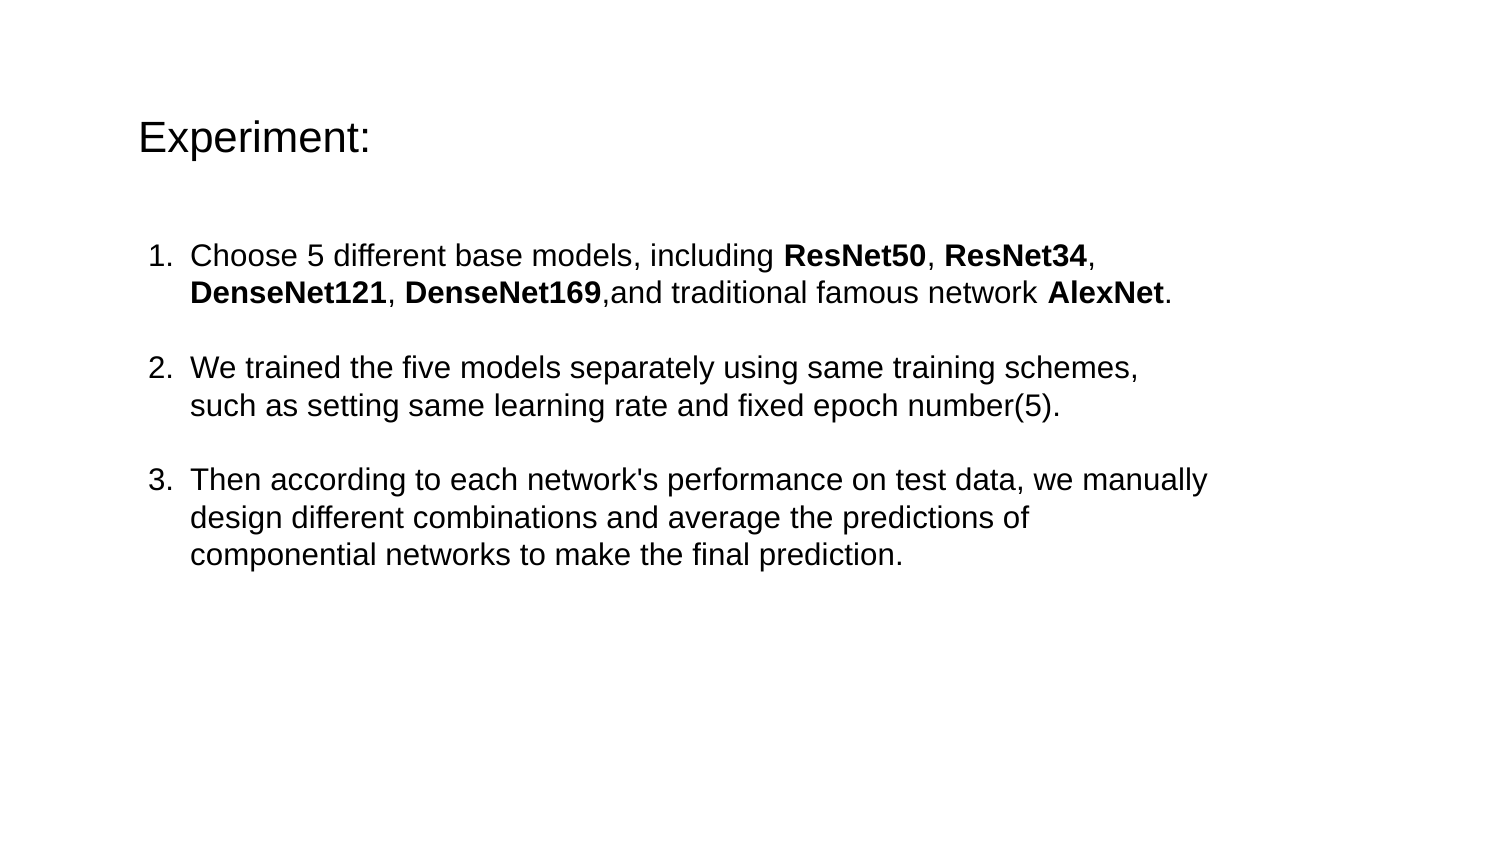

Experiment:
Choose 5 different base models, including ResNet50, ResNet34, DenseNet121, DenseNet169,and traditional famous network AlexNet.

We trained the five models separately using same training schemes, such as setting same learning rate and fixed epoch number(5).

Then according to each network's performance on test data, we manually design different combinations and average the predictions of componential networks to make the final prediction.